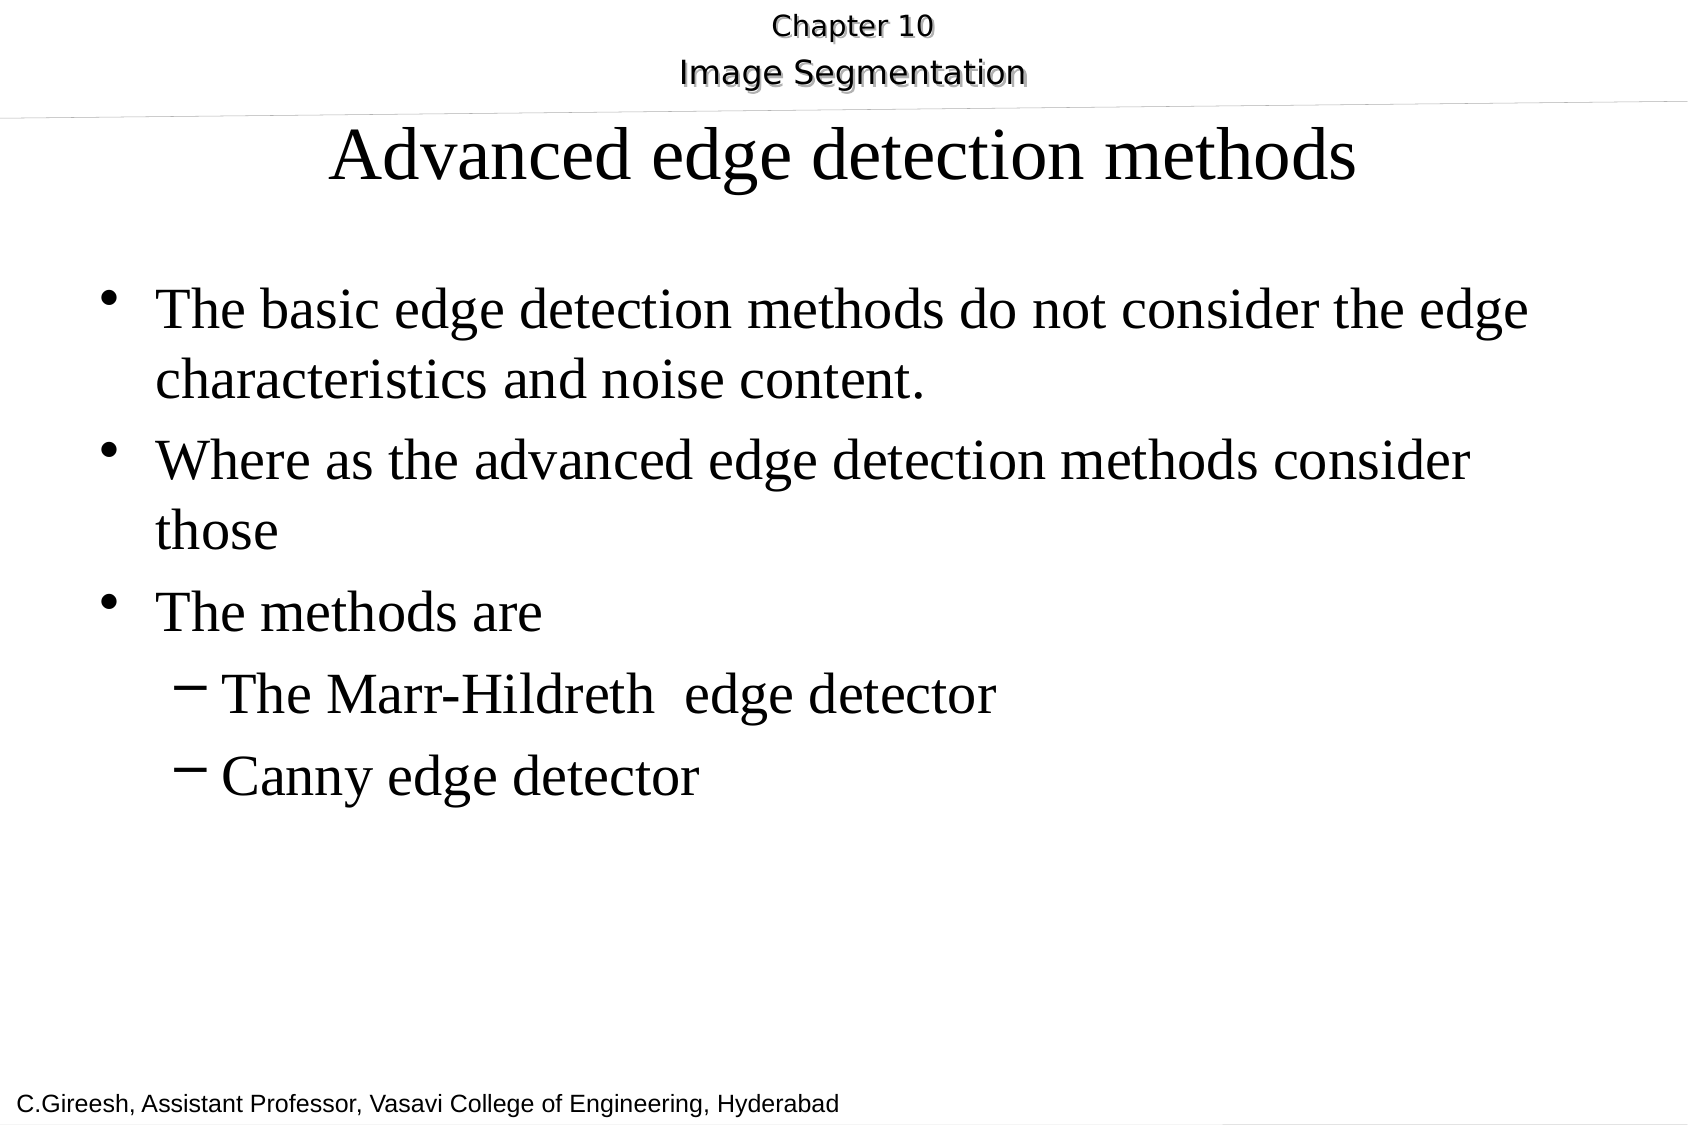

# Advanced edge detection methods
The basic edge detection methods do not consider the edge characteristics and noise content.
Where as the advanced edge detection methods consider those
The methods are
The Marr-Hildreth  edge detector
Canny edge detector